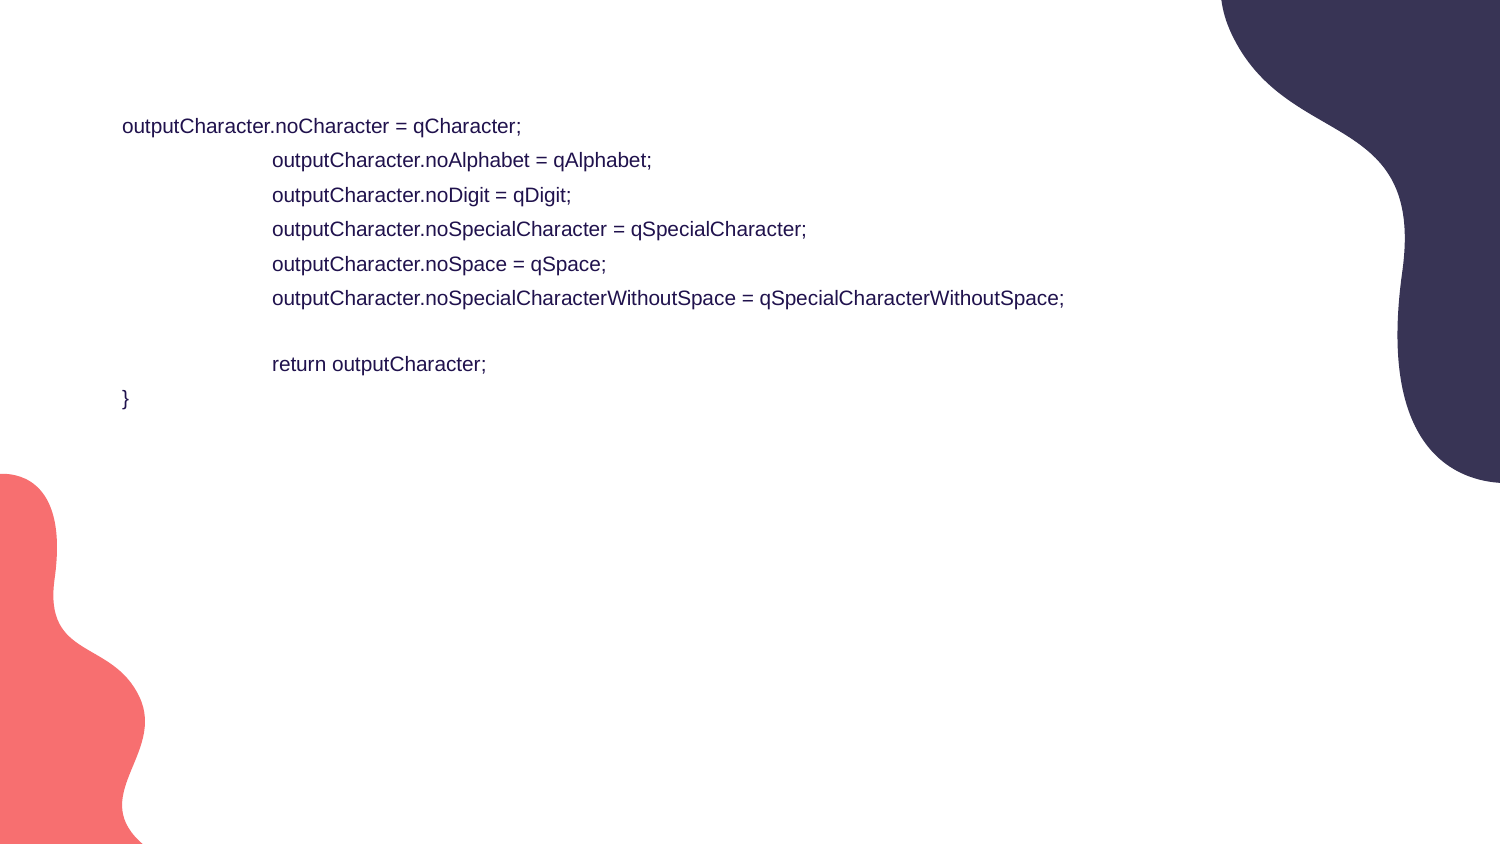

outputCharacter.noCharacter = qCharacter;
	outputCharacter.noAlphabet = qAlphabet;
	outputCharacter.noDigit = qDigit;
	outputCharacter.noSpecialCharacter = qSpecialCharacter;
	outputCharacter.noSpace = qSpace;
	outputCharacter.noSpecialCharacterWithoutSpace = qSpecialCharacterWithoutSpace;

	return outputCharacter;
}